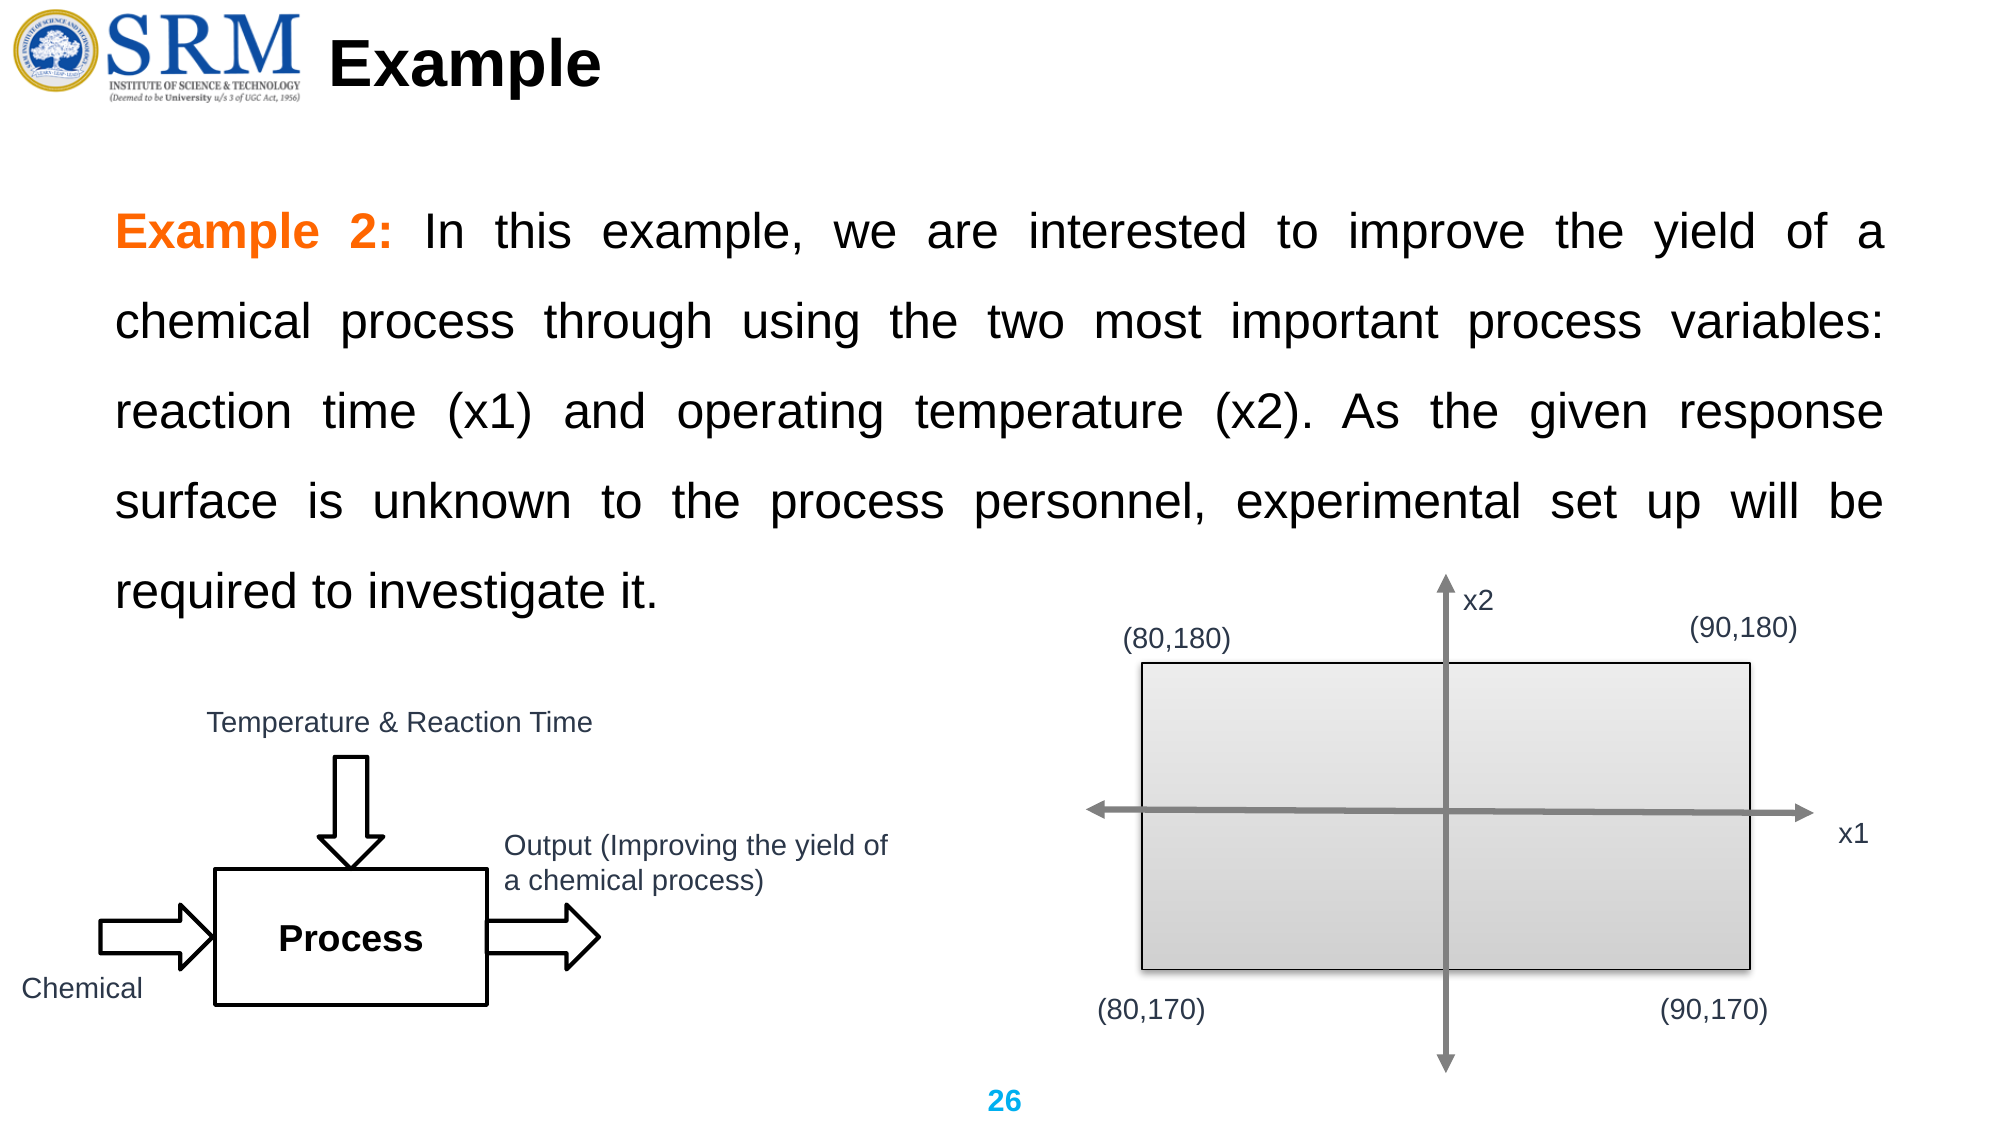

# Example
Example 2: In this example, we are interested to improve the yield of a chemical process through using the two most important process variables: reaction time (x1) and operating temperature (x2). As the given response surface is unknown to the process personnel, experimental set up will be required to investigate it.

x2
(90,180)
(80,180)

Temperature & Reaction Time

x1
Output (Improving the yield of a chemical process)
Process

Chemical
(80,170)
(90,170)
26